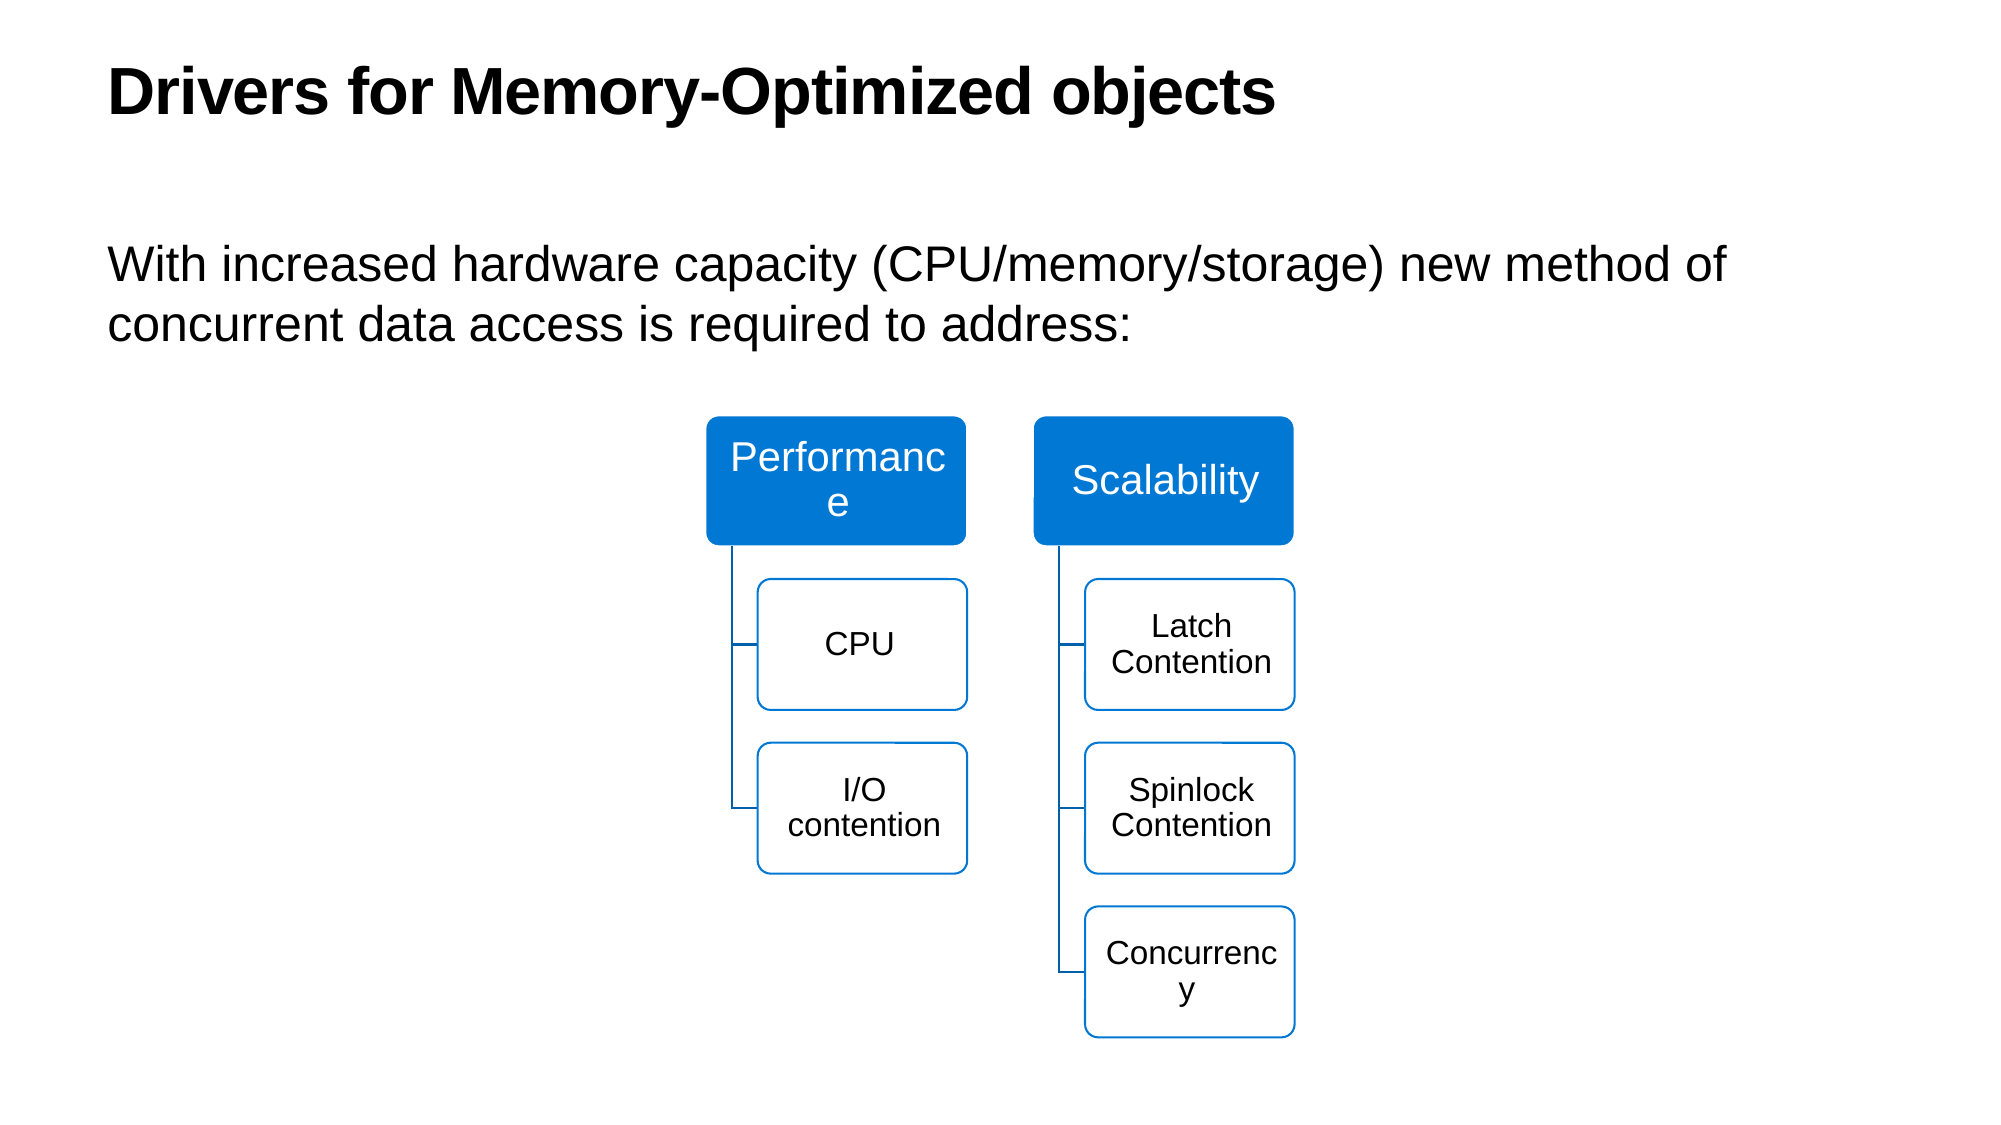

# Drivers for Memory-Optimized objects
With increased hardware capacity (CPU/memory/storage) new method of concurrent data access is required to address:
Performance
CPU
I/O contention
Scalability
Latch Contention
Spinlock Contention
Concurrency